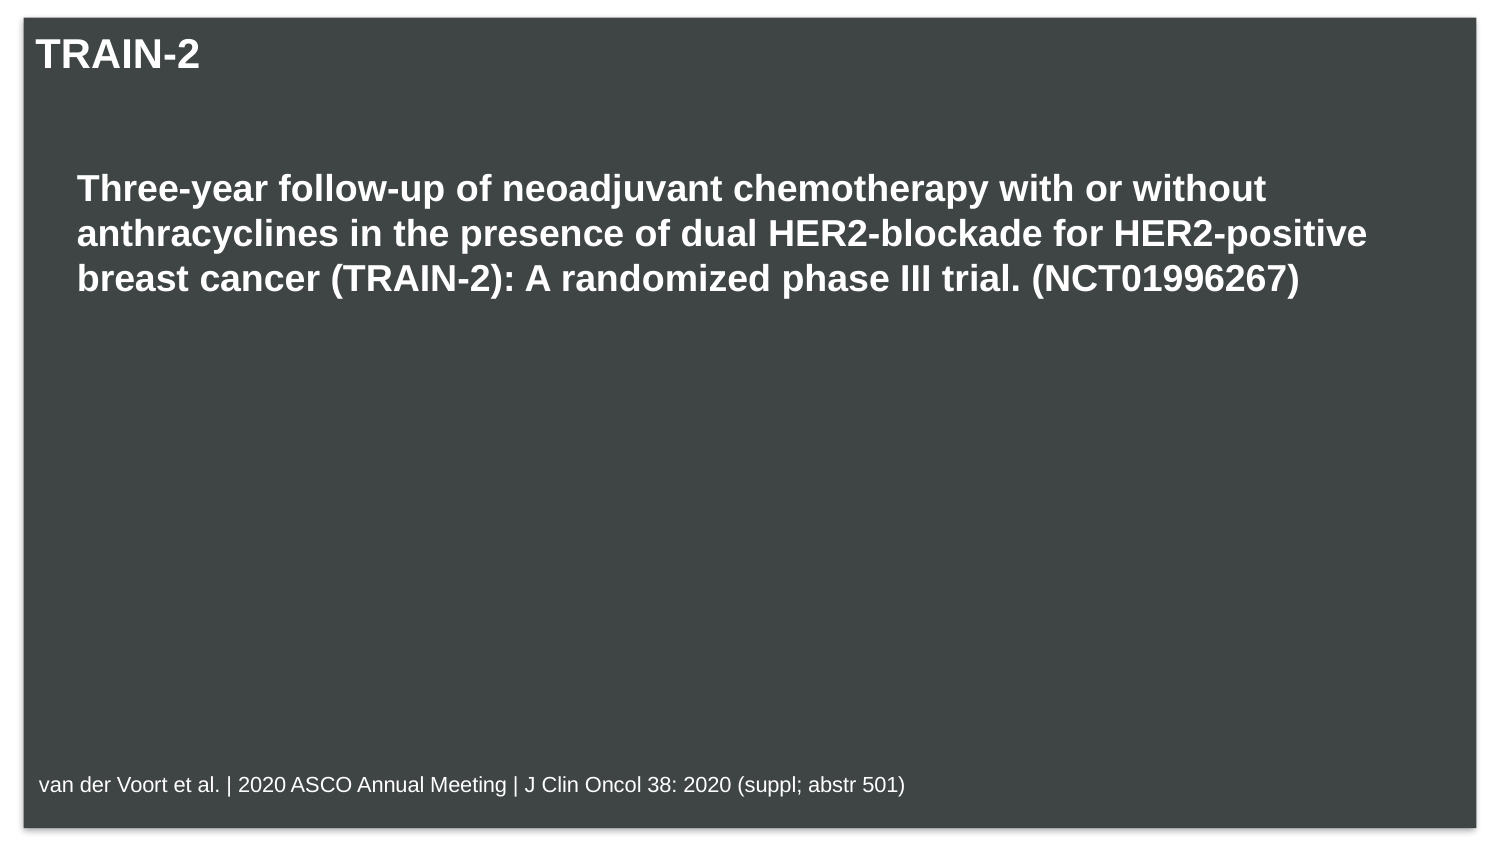

# TRAIN-2
Three-year follow-up of neoadjuvant chemotherapy with or without anthracyclines in the presence of dual HER2-blockade for HER2-positive breast cancer (TRAIN-2): A randomized phase III trial. (NCT01996267)
van der Voort et al. | 2020 ASCO Annual Meeting | J Clin Oncol 38: 2020 (suppl; abstr 501)